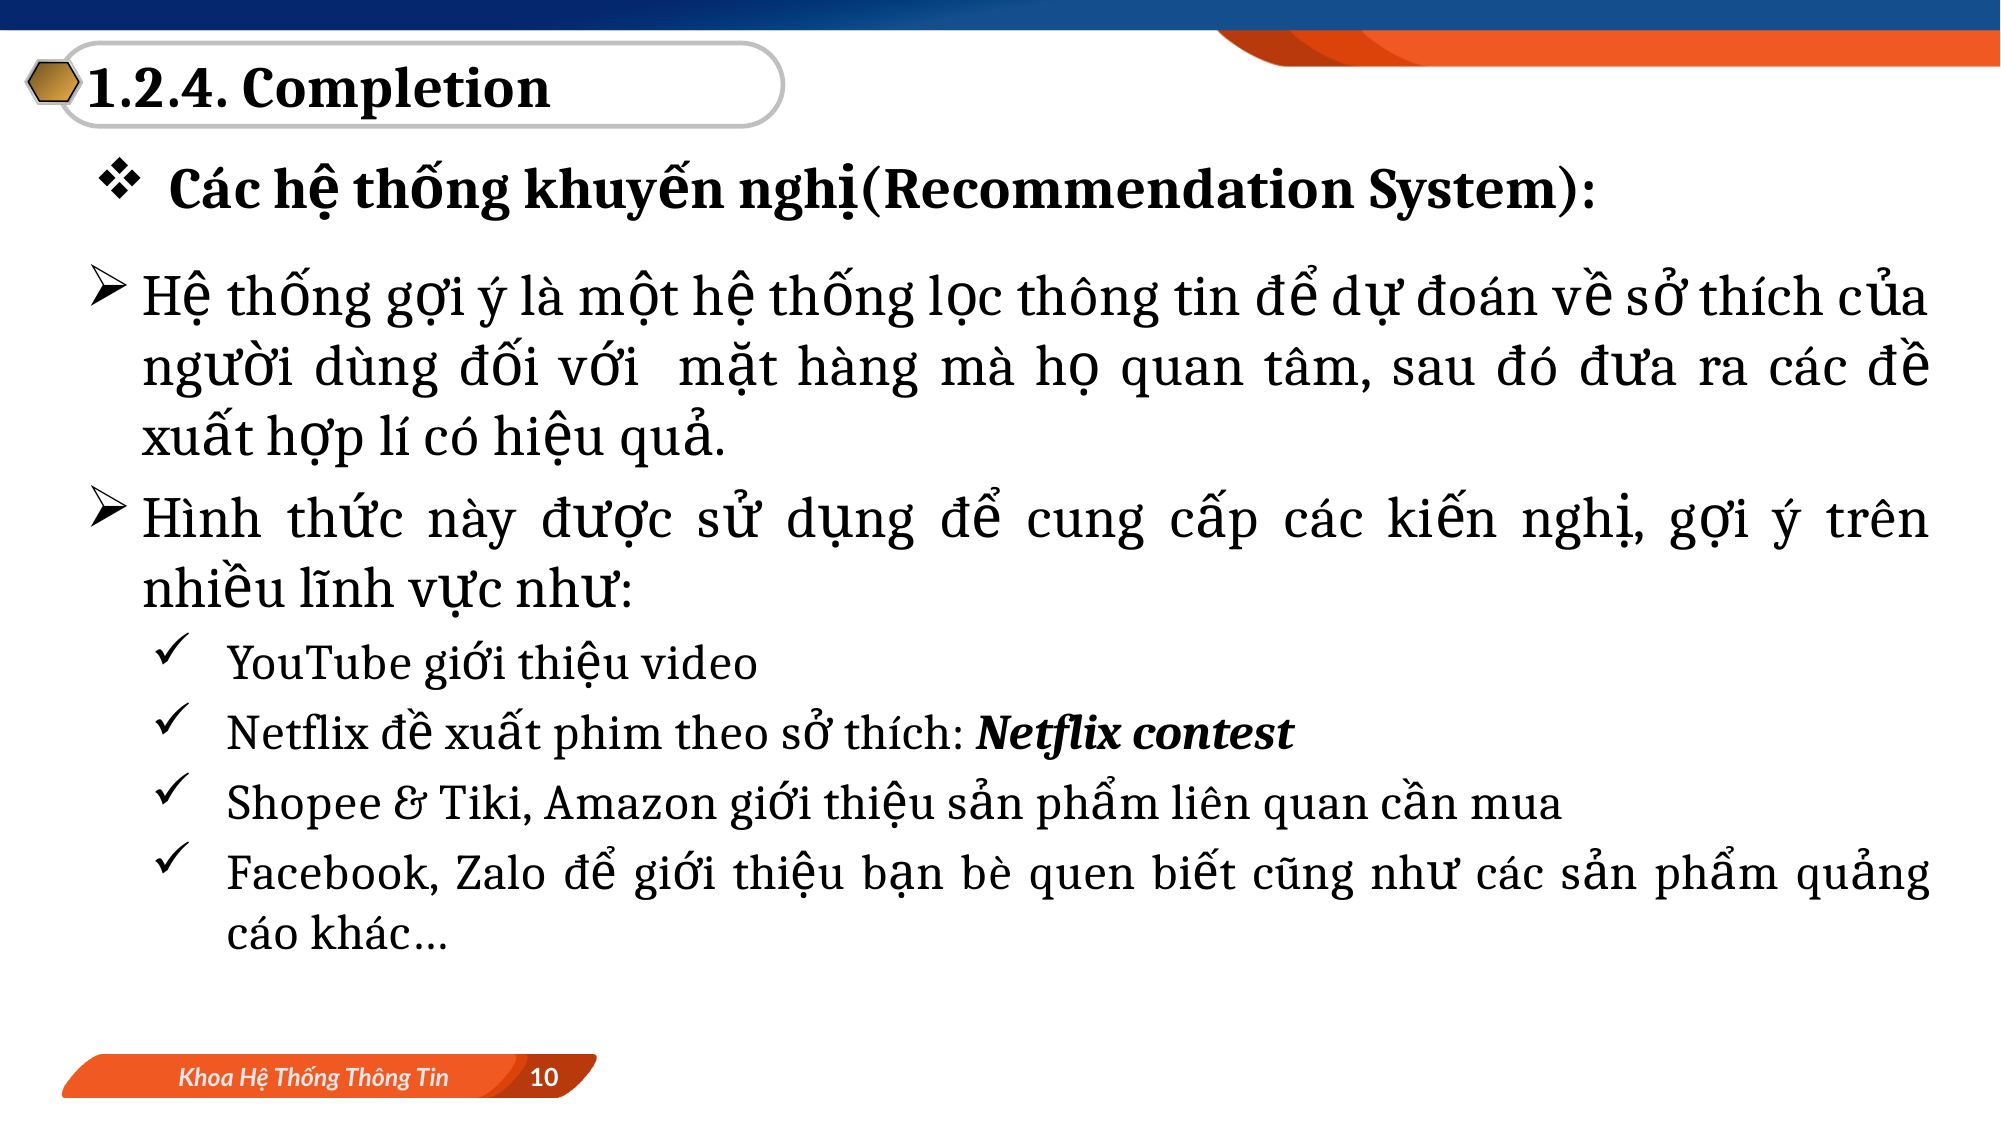

1.2.4. Completion

Các hệ thống khuyến nghị(Recommendation System):
Hệ thống gợi ý là một hệ thống lọc thông tin để dự đoán về sở thích của người dùng đối với  mặt hàng mà họ quan tâm, sau đó đưa ra các đề xuất hợp lí có hiệu quả.
Hình thức này được sử dụng để cung cấp các kiến nghị, gợi ý trên nhiều lĩnh vực như:
YouTube giới thiệu video
Netflix đề xuất phim theo sở thích: Netflix contest
Shopee & Tiki, Amazon giới thiệu sản phẩm liên quan cần mua
Facebook, Zalo để giới thiệu bạn bè quen biết cũng như các sản phẩm quảng cáo khác…
10
Khoa Hệ Thống Thông Tin